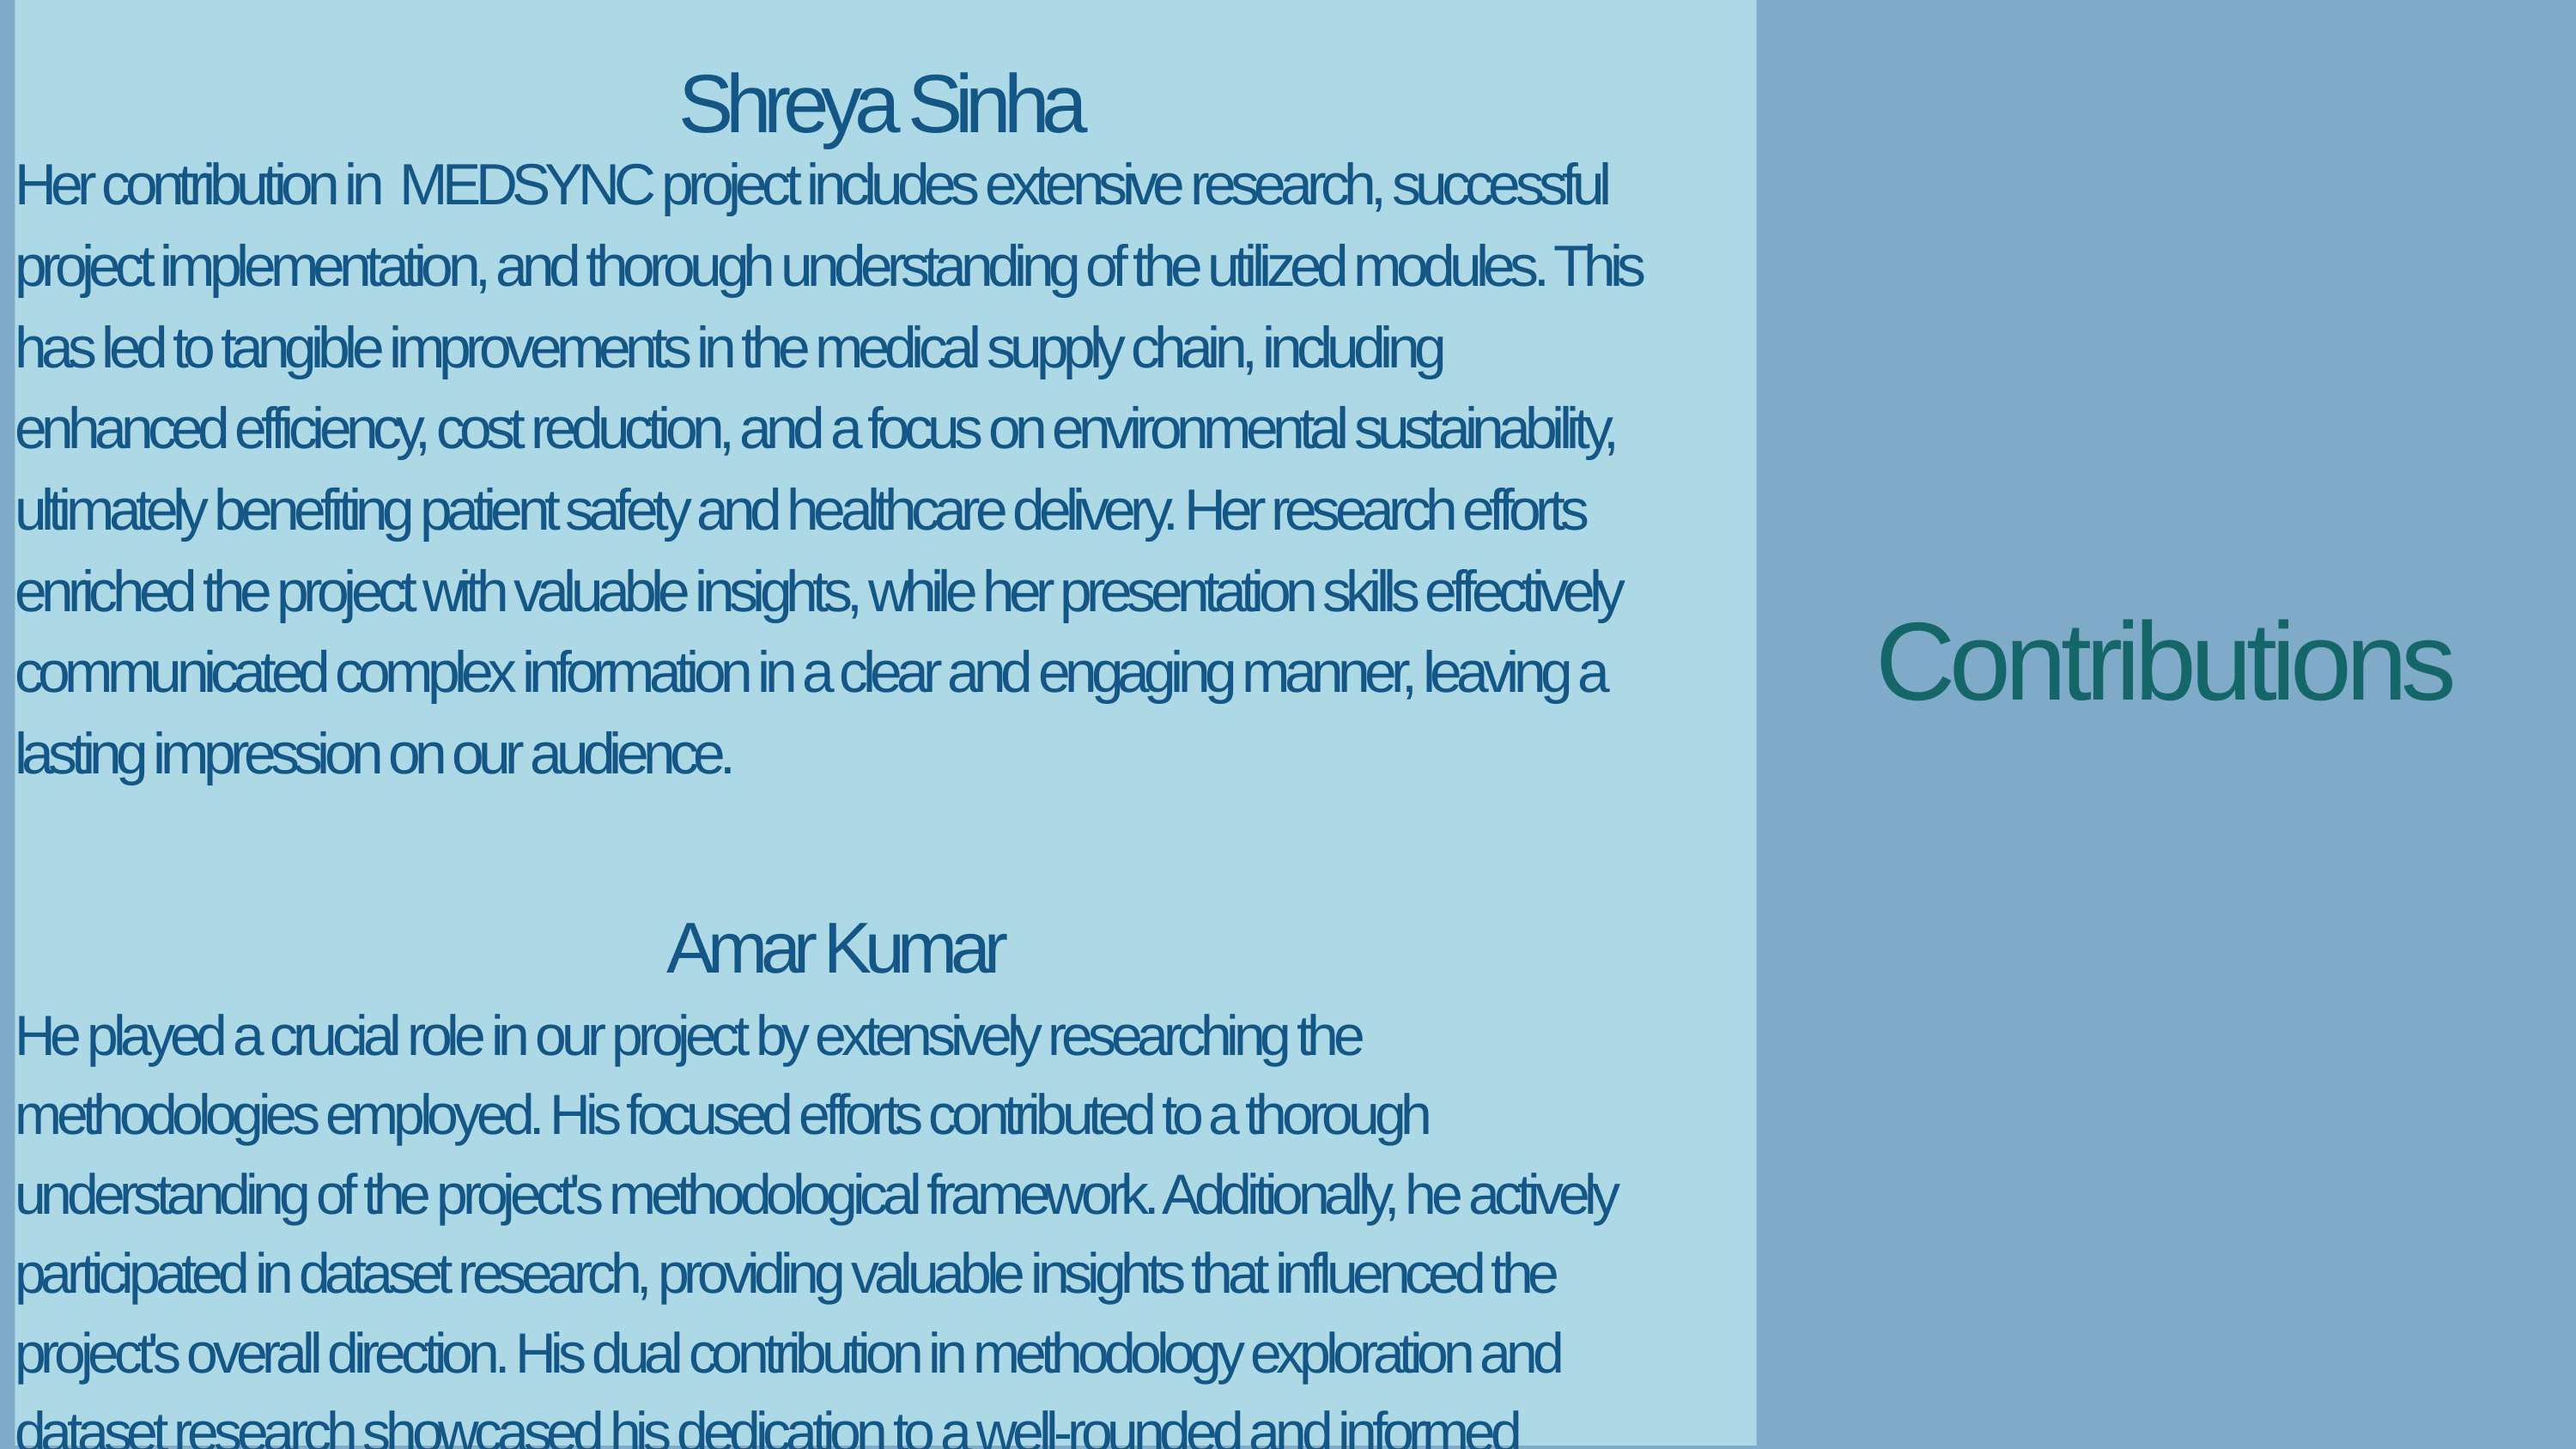

Shreya Sinha

Her contribution in  MEDSYNC project includes extensive research, successful project implementation, and thorough understanding of the utilized modules. This has led to tangible improvements in the medical supply chain, including enhanced efficiency, cost reduction, and a focus on environmental sustainability, ultimately benefiting patient safety and healthcare delivery. Her research efforts enriched the project with valuable insights, while her presentation skills effectively communicated complex information in a clear and engaging manner, leaving a lasting impression on our audience.

Amar Kumar
He played a crucial role in our project by extensively researching the methodologies employed. His focused efforts contributed to a thorough understanding of the project's methodological framework. Additionally, he actively participated in dataset research, providing valuable insights that influenced the project's overall direction. His dual contribution in methodology exploration and dataset research showcased his dedication to a well-rounded and informed project approach.

Contributions